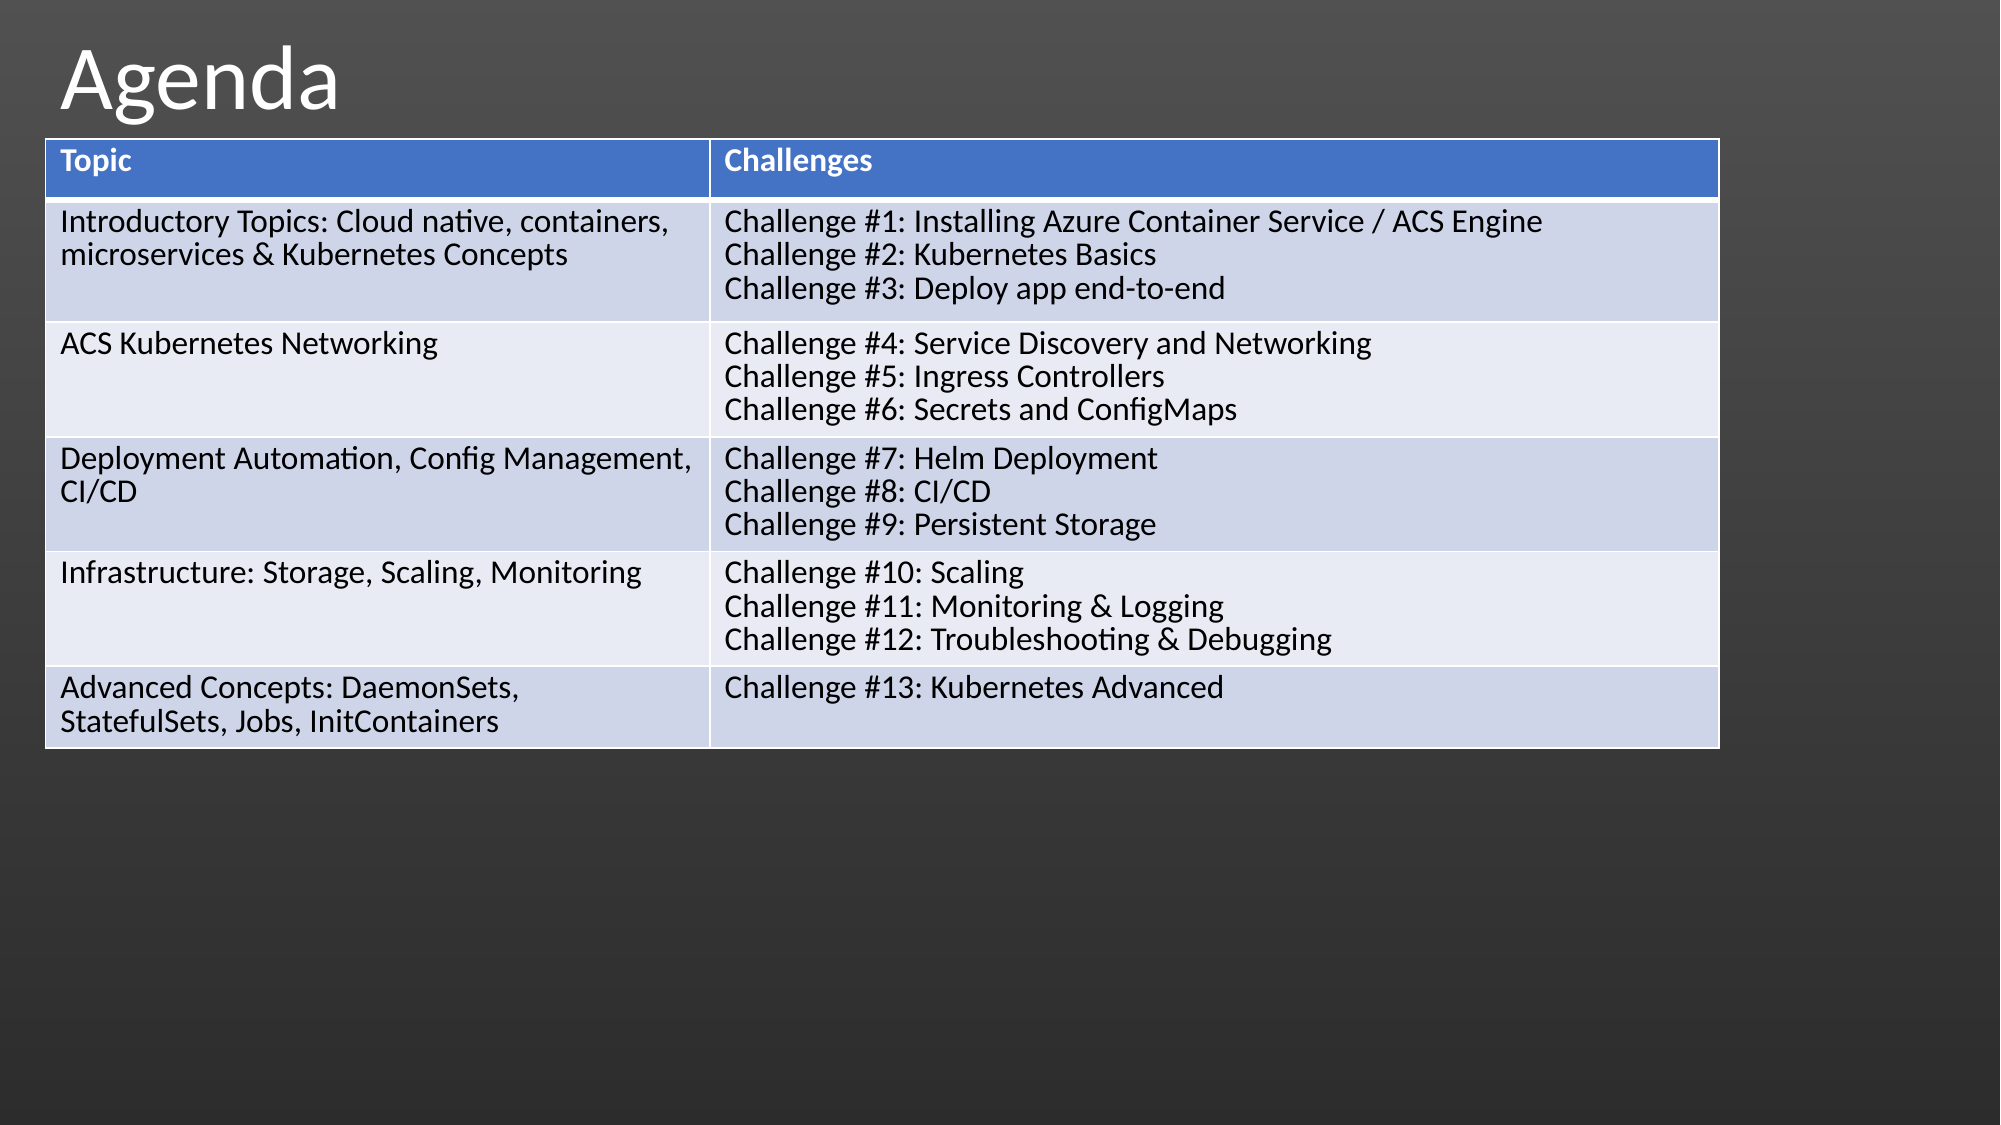

# Agenda
| Topic | Challenges |
| --- | --- |
| Introductory Topics: Cloud native, containers, microservices & Kubernetes Concepts | Challenge #1: Installing Azure Container Service / ACS Engine Challenge #2: Kubernetes Basics Challenge #3: Deploy app end-to-end |
| ACS Kubernetes Networking | Challenge #4: Service Discovery and Networking Challenge #5: Ingress Controllers Challenge #6: Secrets and ConfigMaps |
| Deployment Automation, Config Management, CI/CD | Challenge #7: Helm Deployment Challenge #8: CI/CD Challenge #9: Persistent Storage |
| Infrastructure: Storage, Scaling, Monitoring | Challenge #10: Scaling Challenge #11: Monitoring & Logging Challenge #12: Troubleshooting & Debugging |
| Advanced Concepts: DaemonSets, StatefulSets, Jobs, InitContainers | Challenge #13: Kubernetes Advanced |